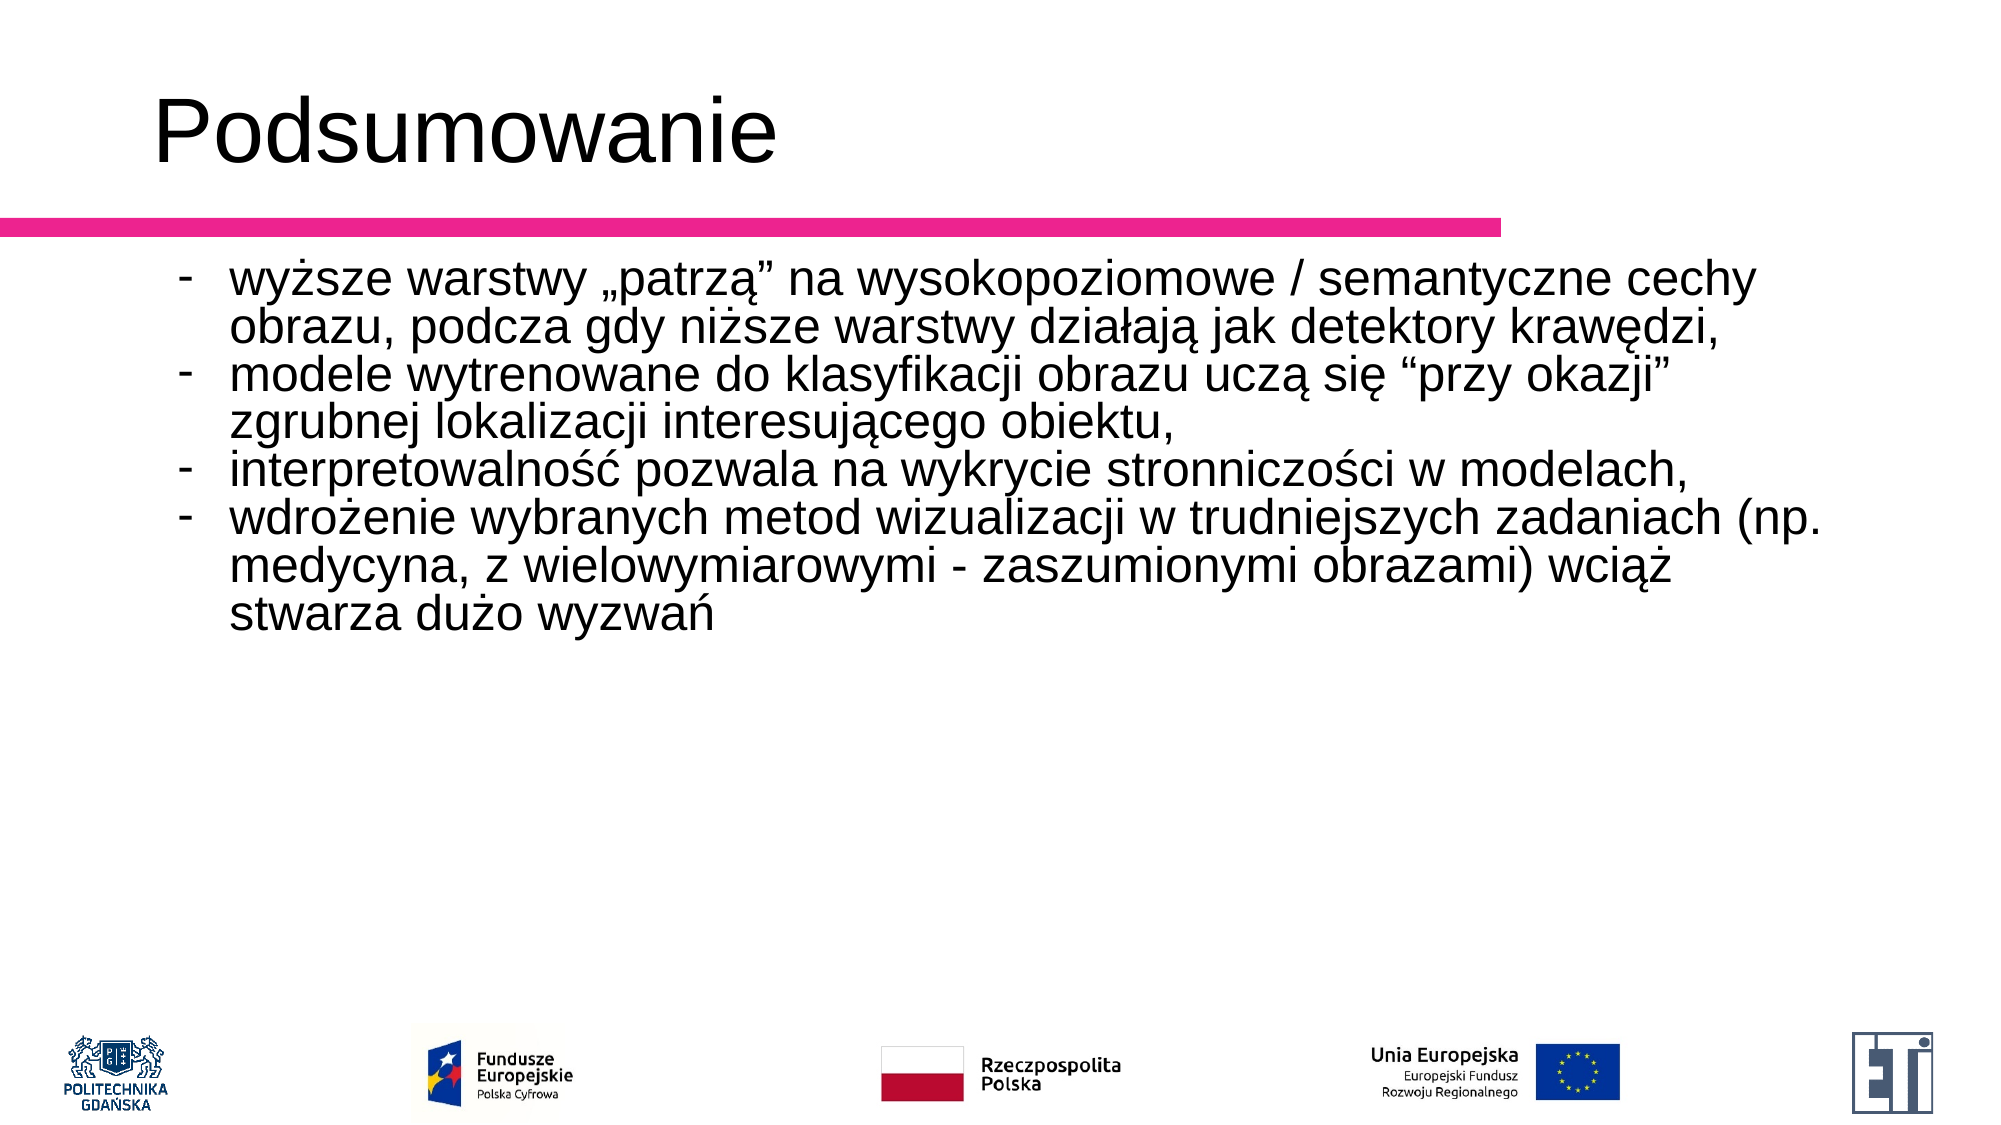

# Podsumowanie
wyższe warstwy „patrzą” na wysokopoziomowe / semantyczne cechy obrazu, podcza gdy niższe warstwy działają jak detektory krawędzi,
modele wytrenowane do klasyfikacji obrazu uczą się “przy okazji” zgrubnej lokalizacji interesującego obiektu,
interpretowalność pozwala na wykrycie stronniczości w modelach,
wdrożenie wybranych metod wizualizacji w trudniejszych zadaniach (np. medycyna, z wielowymiarowymi - zaszumionymi obrazami) wciąż stwarza dużo wyzwań